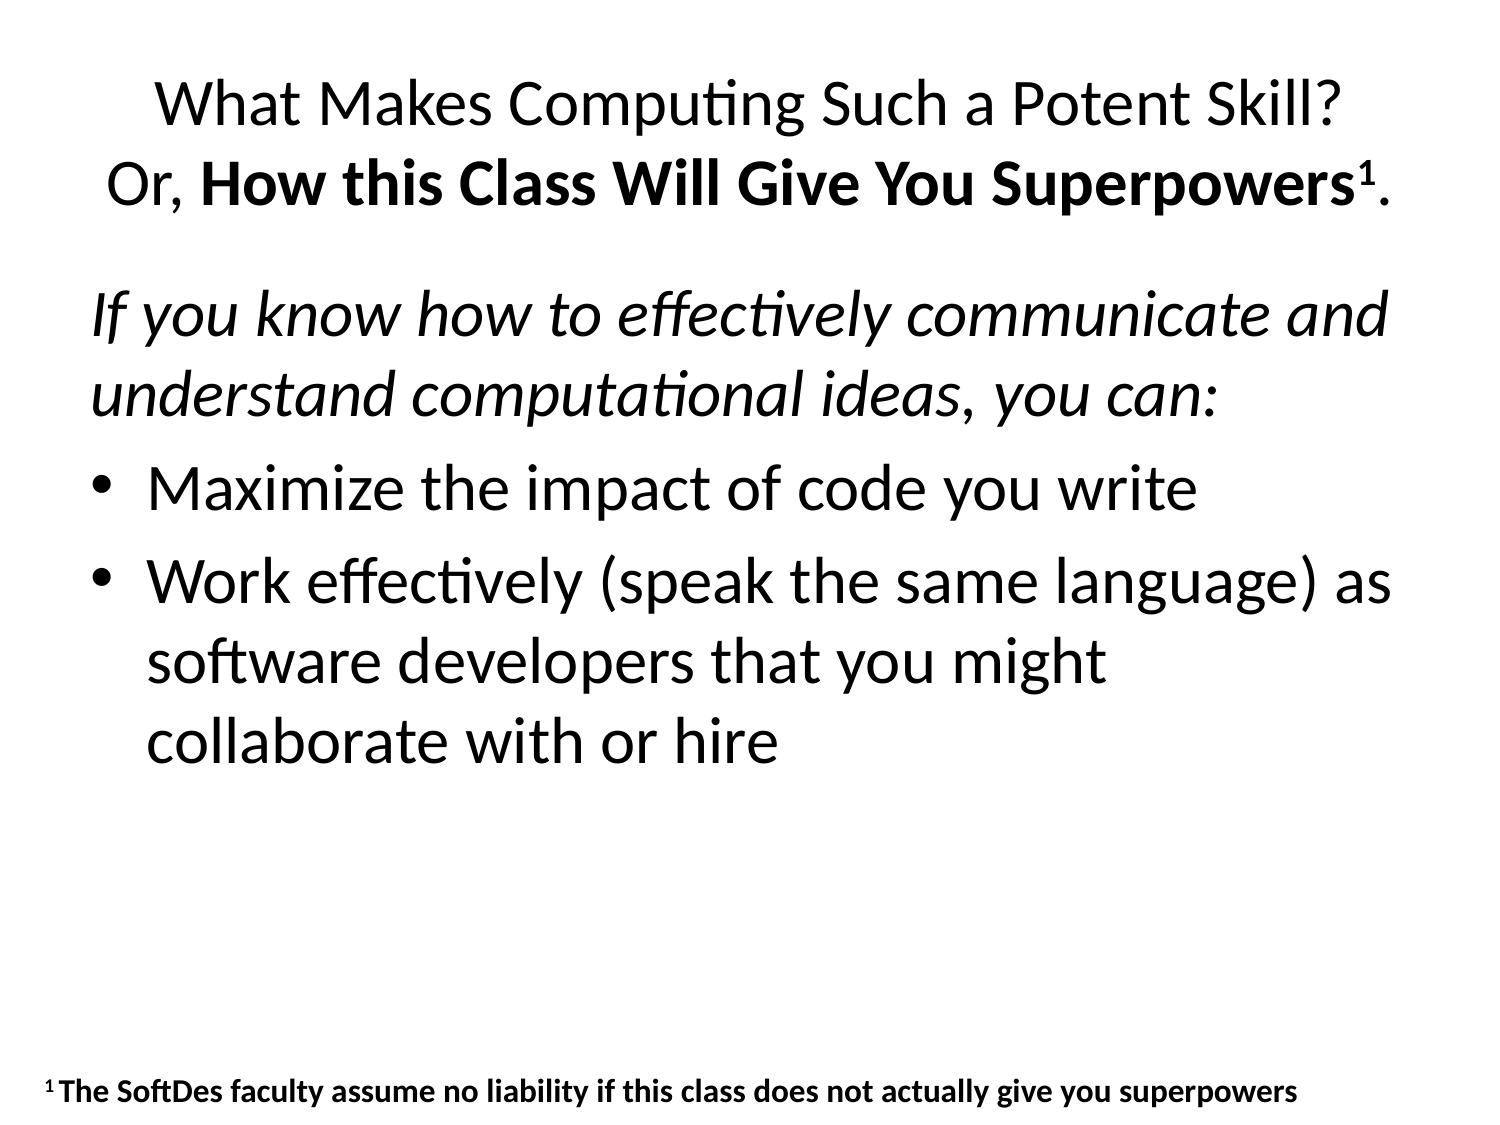

# What Makes Computing Such a Potent Skill? Or, How this Class Will Give You Superpowers1.
If you know how to effectively communicate and understand computational ideas, you can:
Maximize the impact of code you write
Work effectively (speak the same language) as software developers that you might collaborate with or hire
1 The SoftDes faculty assume no liability if this class does not actually give you superpowers